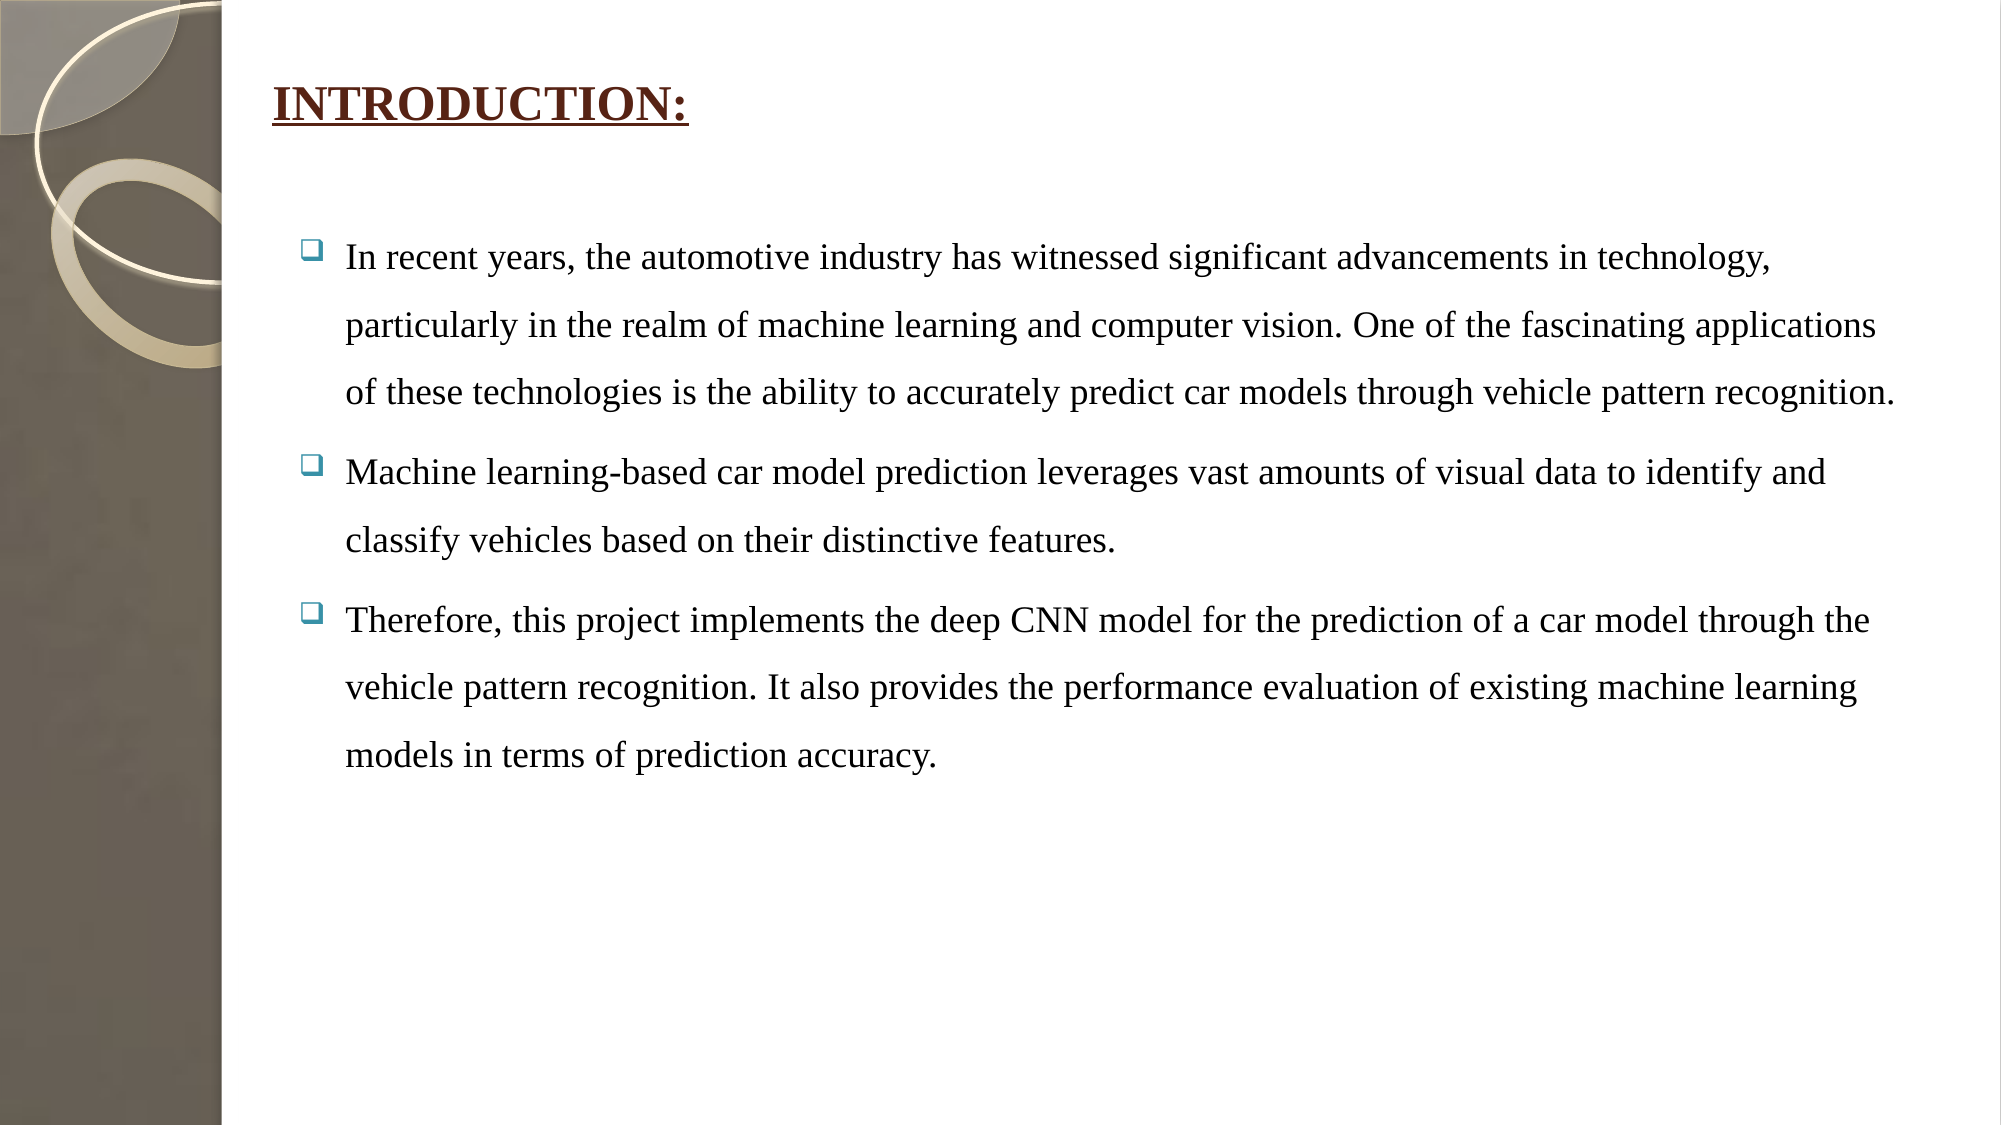

# INTRODUCTION:
In recent years, the automotive industry has witnessed significant advancements in technology, particularly in the realm of machine learning and computer vision. One of the fascinating applications of these technologies is the ability to accurately predict car models through vehicle pattern recognition.
Machine learning-based car model prediction leverages vast amounts of visual data to identify and classify vehicles based on their distinctive features.
Therefore, this project implements the deep CNN model for the prediction of a car model through the vehicle pattern recognition. It also provides the performance evaluation of existing machine learning models in terms of prediction accuracy.